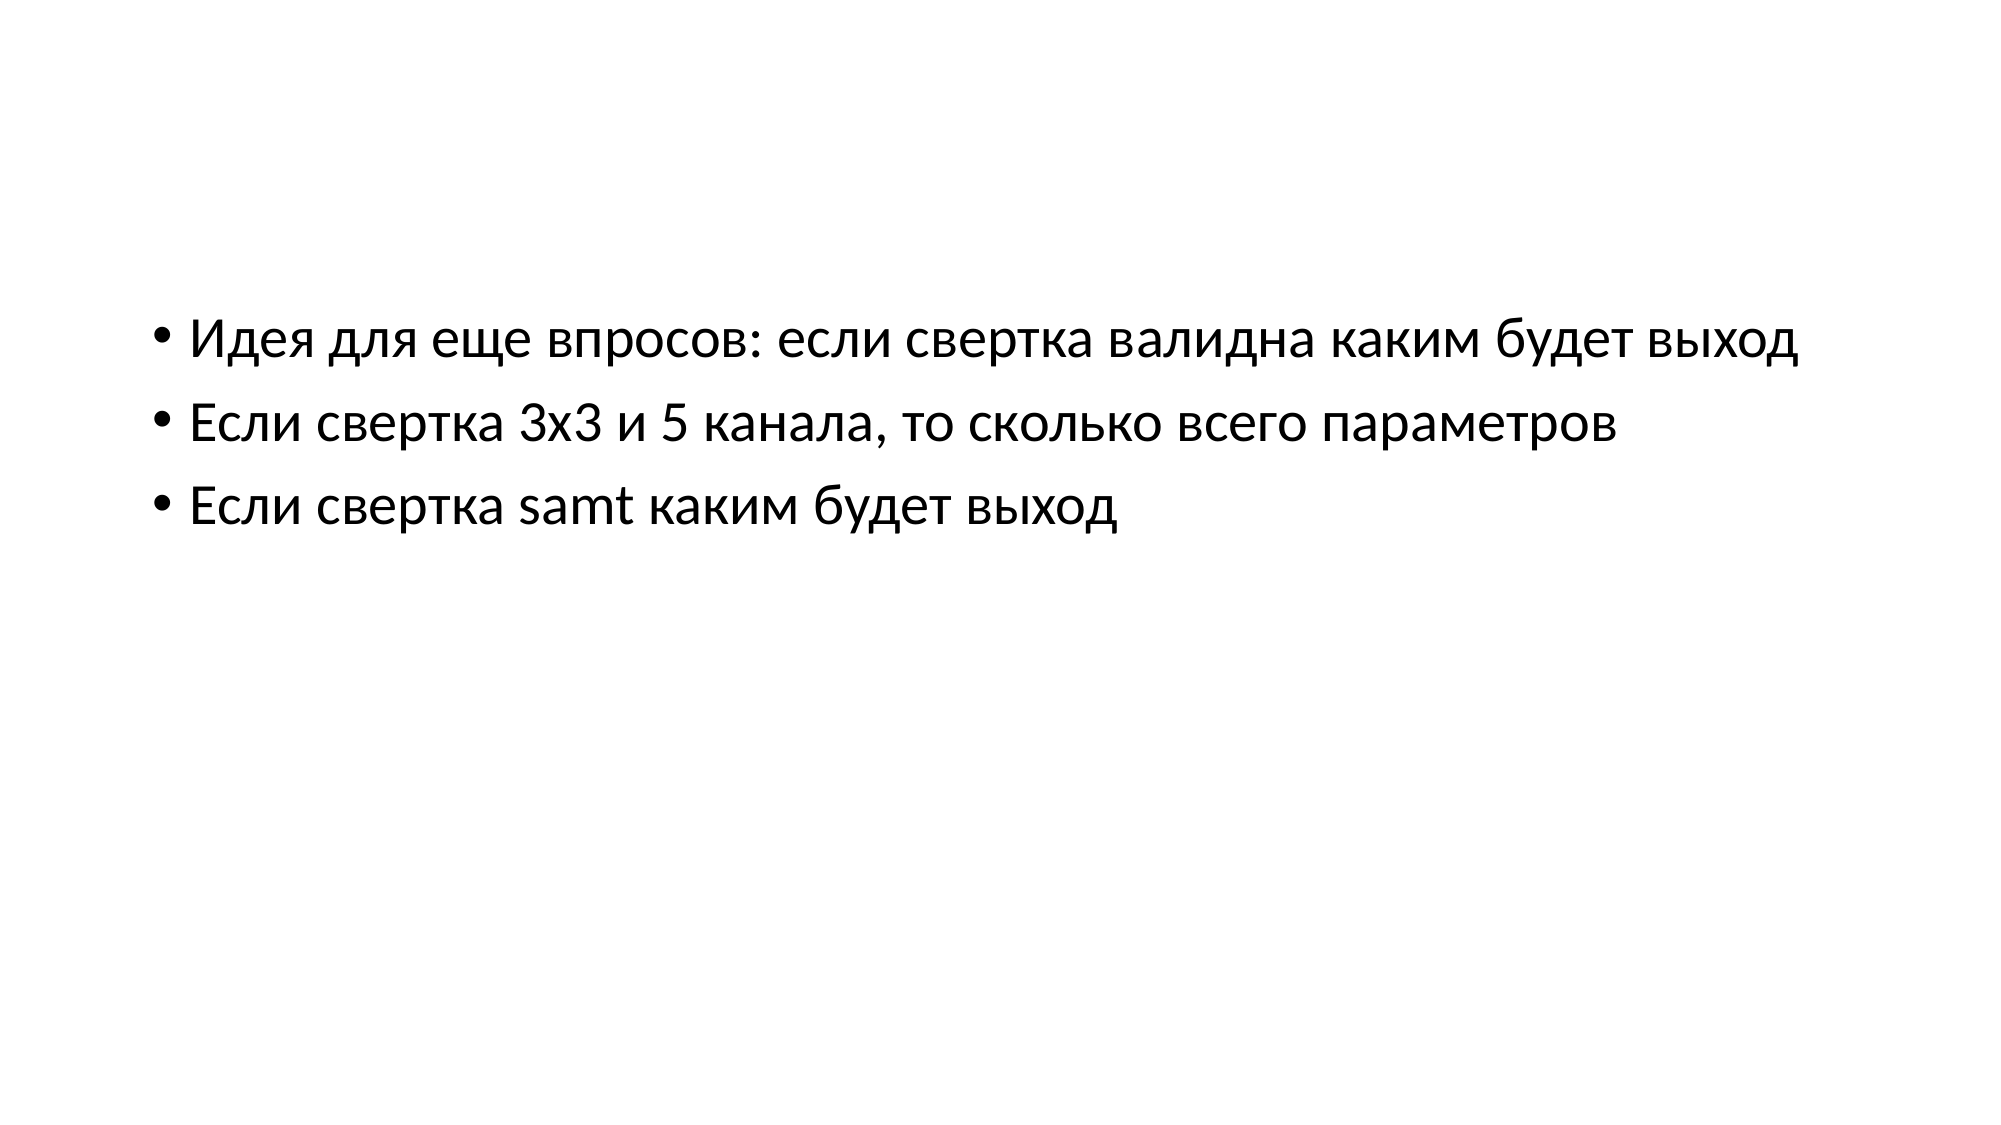

#
Идея для еще впросов: если свертка валидна каким будет выход
Если свертка 3х3 и 5 канала, то сколько всего параметров
Если свертка samt каким будет выход